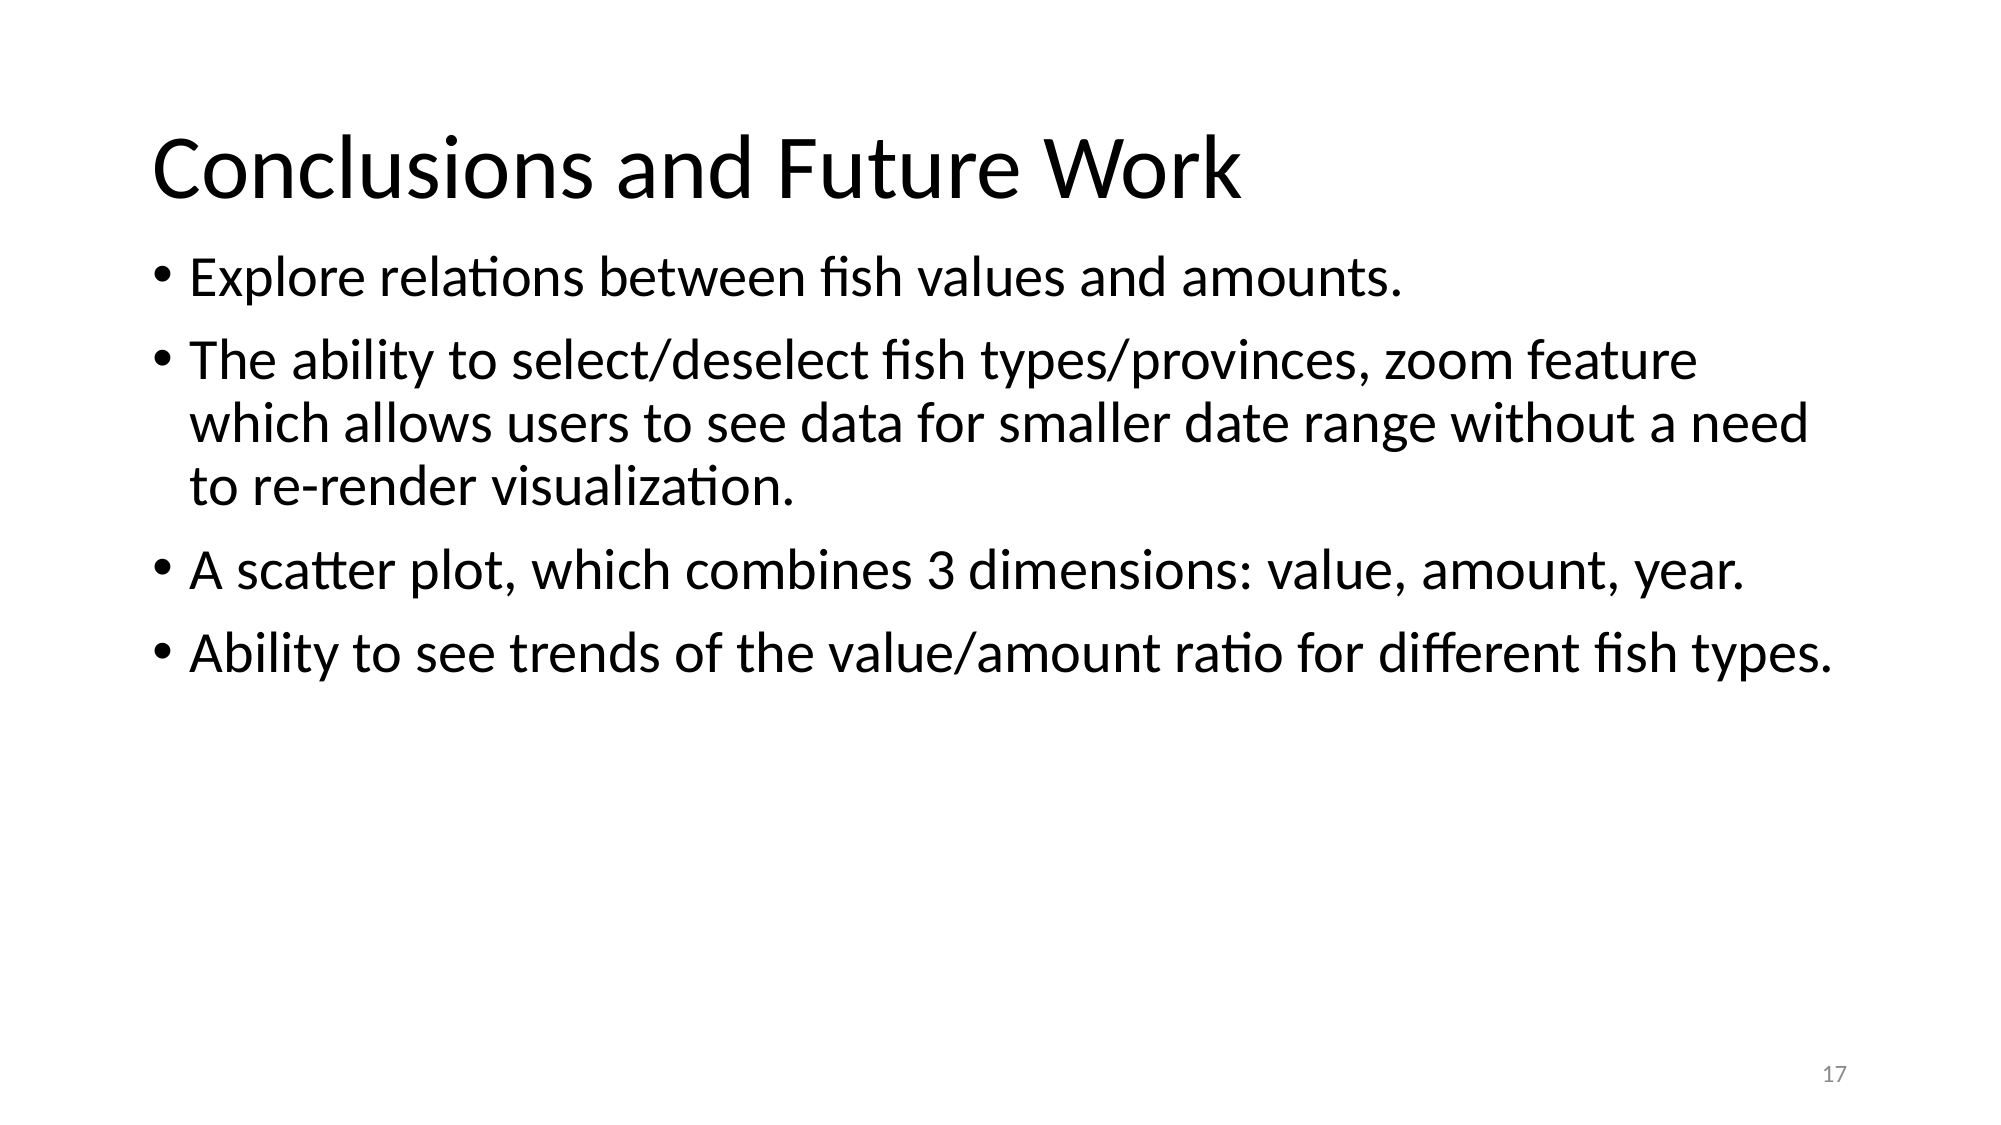

# Conclusions and Future Work
Explore relations between fish values and amounts.
The ability to select/deselect fish types/provinces, zoom feature which allows users to see data for smaller date range without a need to re-render visualization.
A scatter plot, which combines 3 dimensions: value, amount, year.
Ability to see trends of the value/amount ratio for different fish types.

17